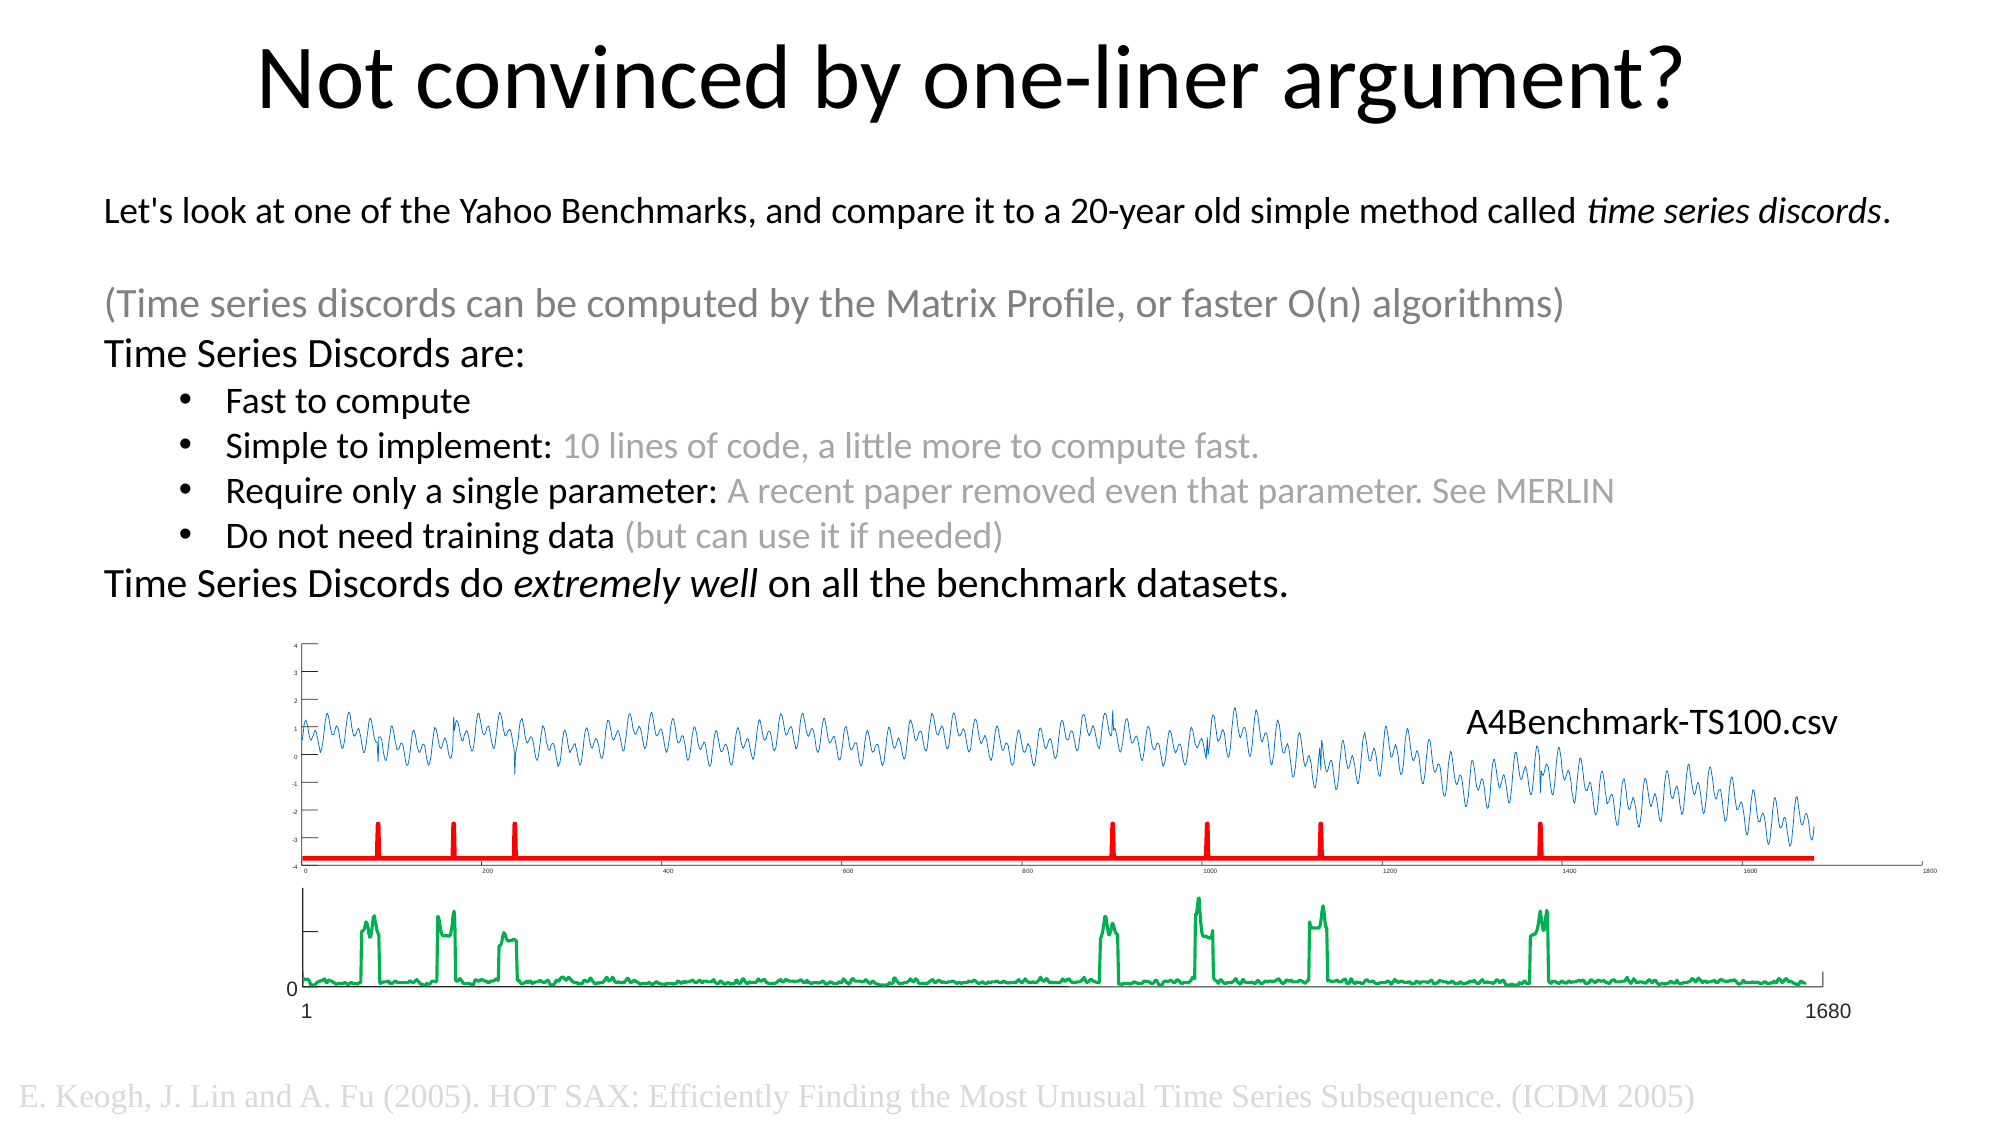

Not convinced by one-liner argument?
Let's look at one of the Yahoo Benchmarks, and compare it to a 20-year old simple method called time series discords.

(Time series discords can be computed by the Matrix Profile, or faster O(n) algorithms)
Time Series Discords are:
Fast to compute
Simple to implement: 10 lines of code, a little more to compute fast.
Require only a single parameter: A recent paper removed even that parameter. See MERLIN
Do not need training data (but can use it if needed)
Time Series Discords do extremely well on all the benchmark datasets.

4

3

2

1

0

-1

-2

-3

-4

0
200
400
600
800
1000
1200
1400
1600
1800
A4Benchmark-TS100.csv

0

1
1680
E. Keogh, J. Lin and A. Fu (2005). HOT SAX: Efficiently Finding the Most Unusual Time Series Subsequence. (ICDM 2005)